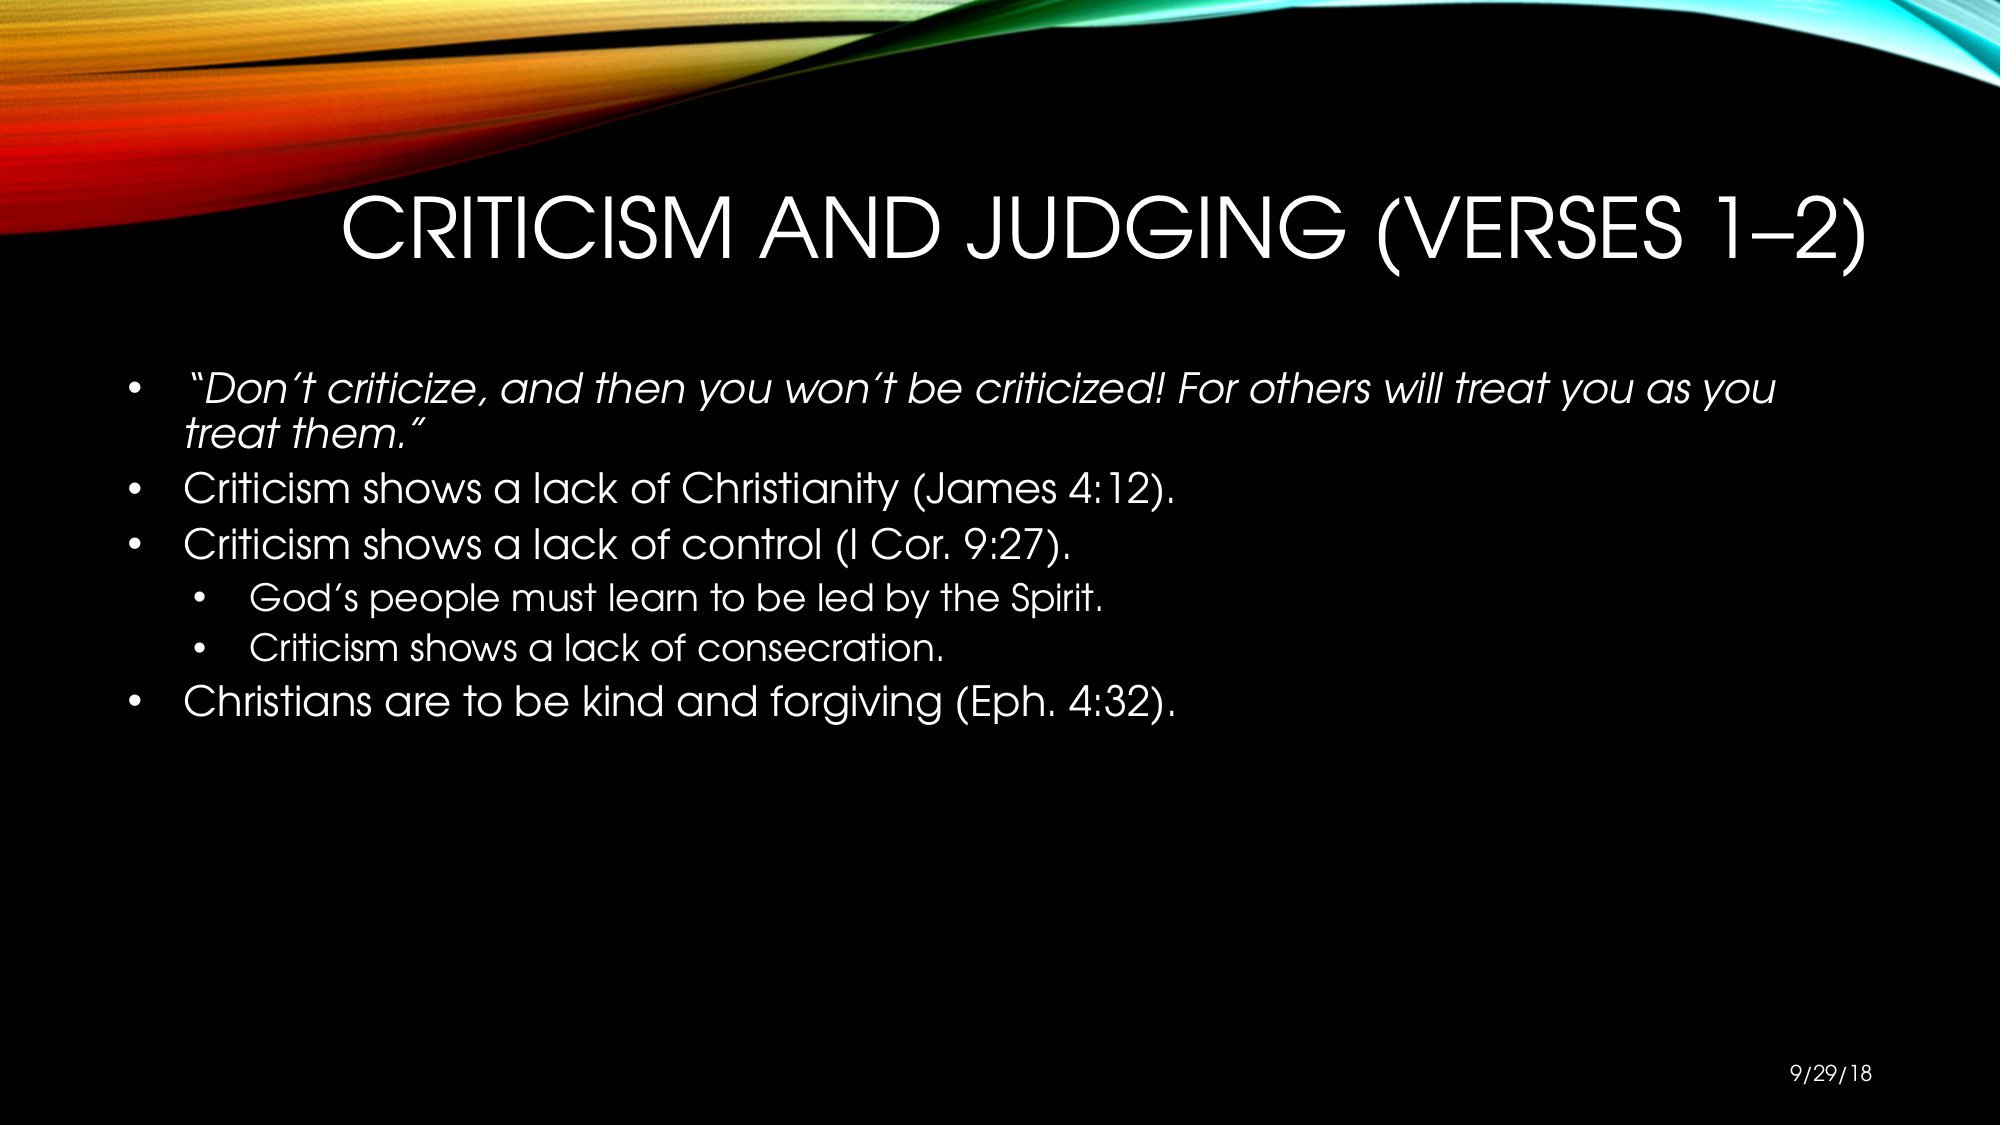

# Criticism and Judging (verses 1–2)
“Don’t criticize, and then you won’t be criticized! For others will treat you as you treat them.”
Criticism shows a lack of Christianity (James 4:12).
Criticism shows a lack of control (I Cor. 9:27).
God’s people must learn to be led by the Spirit.
Criticism shows a lack of consecration.
Christians are to be kind and forgiving (Eph. 4:32).
9/29/18